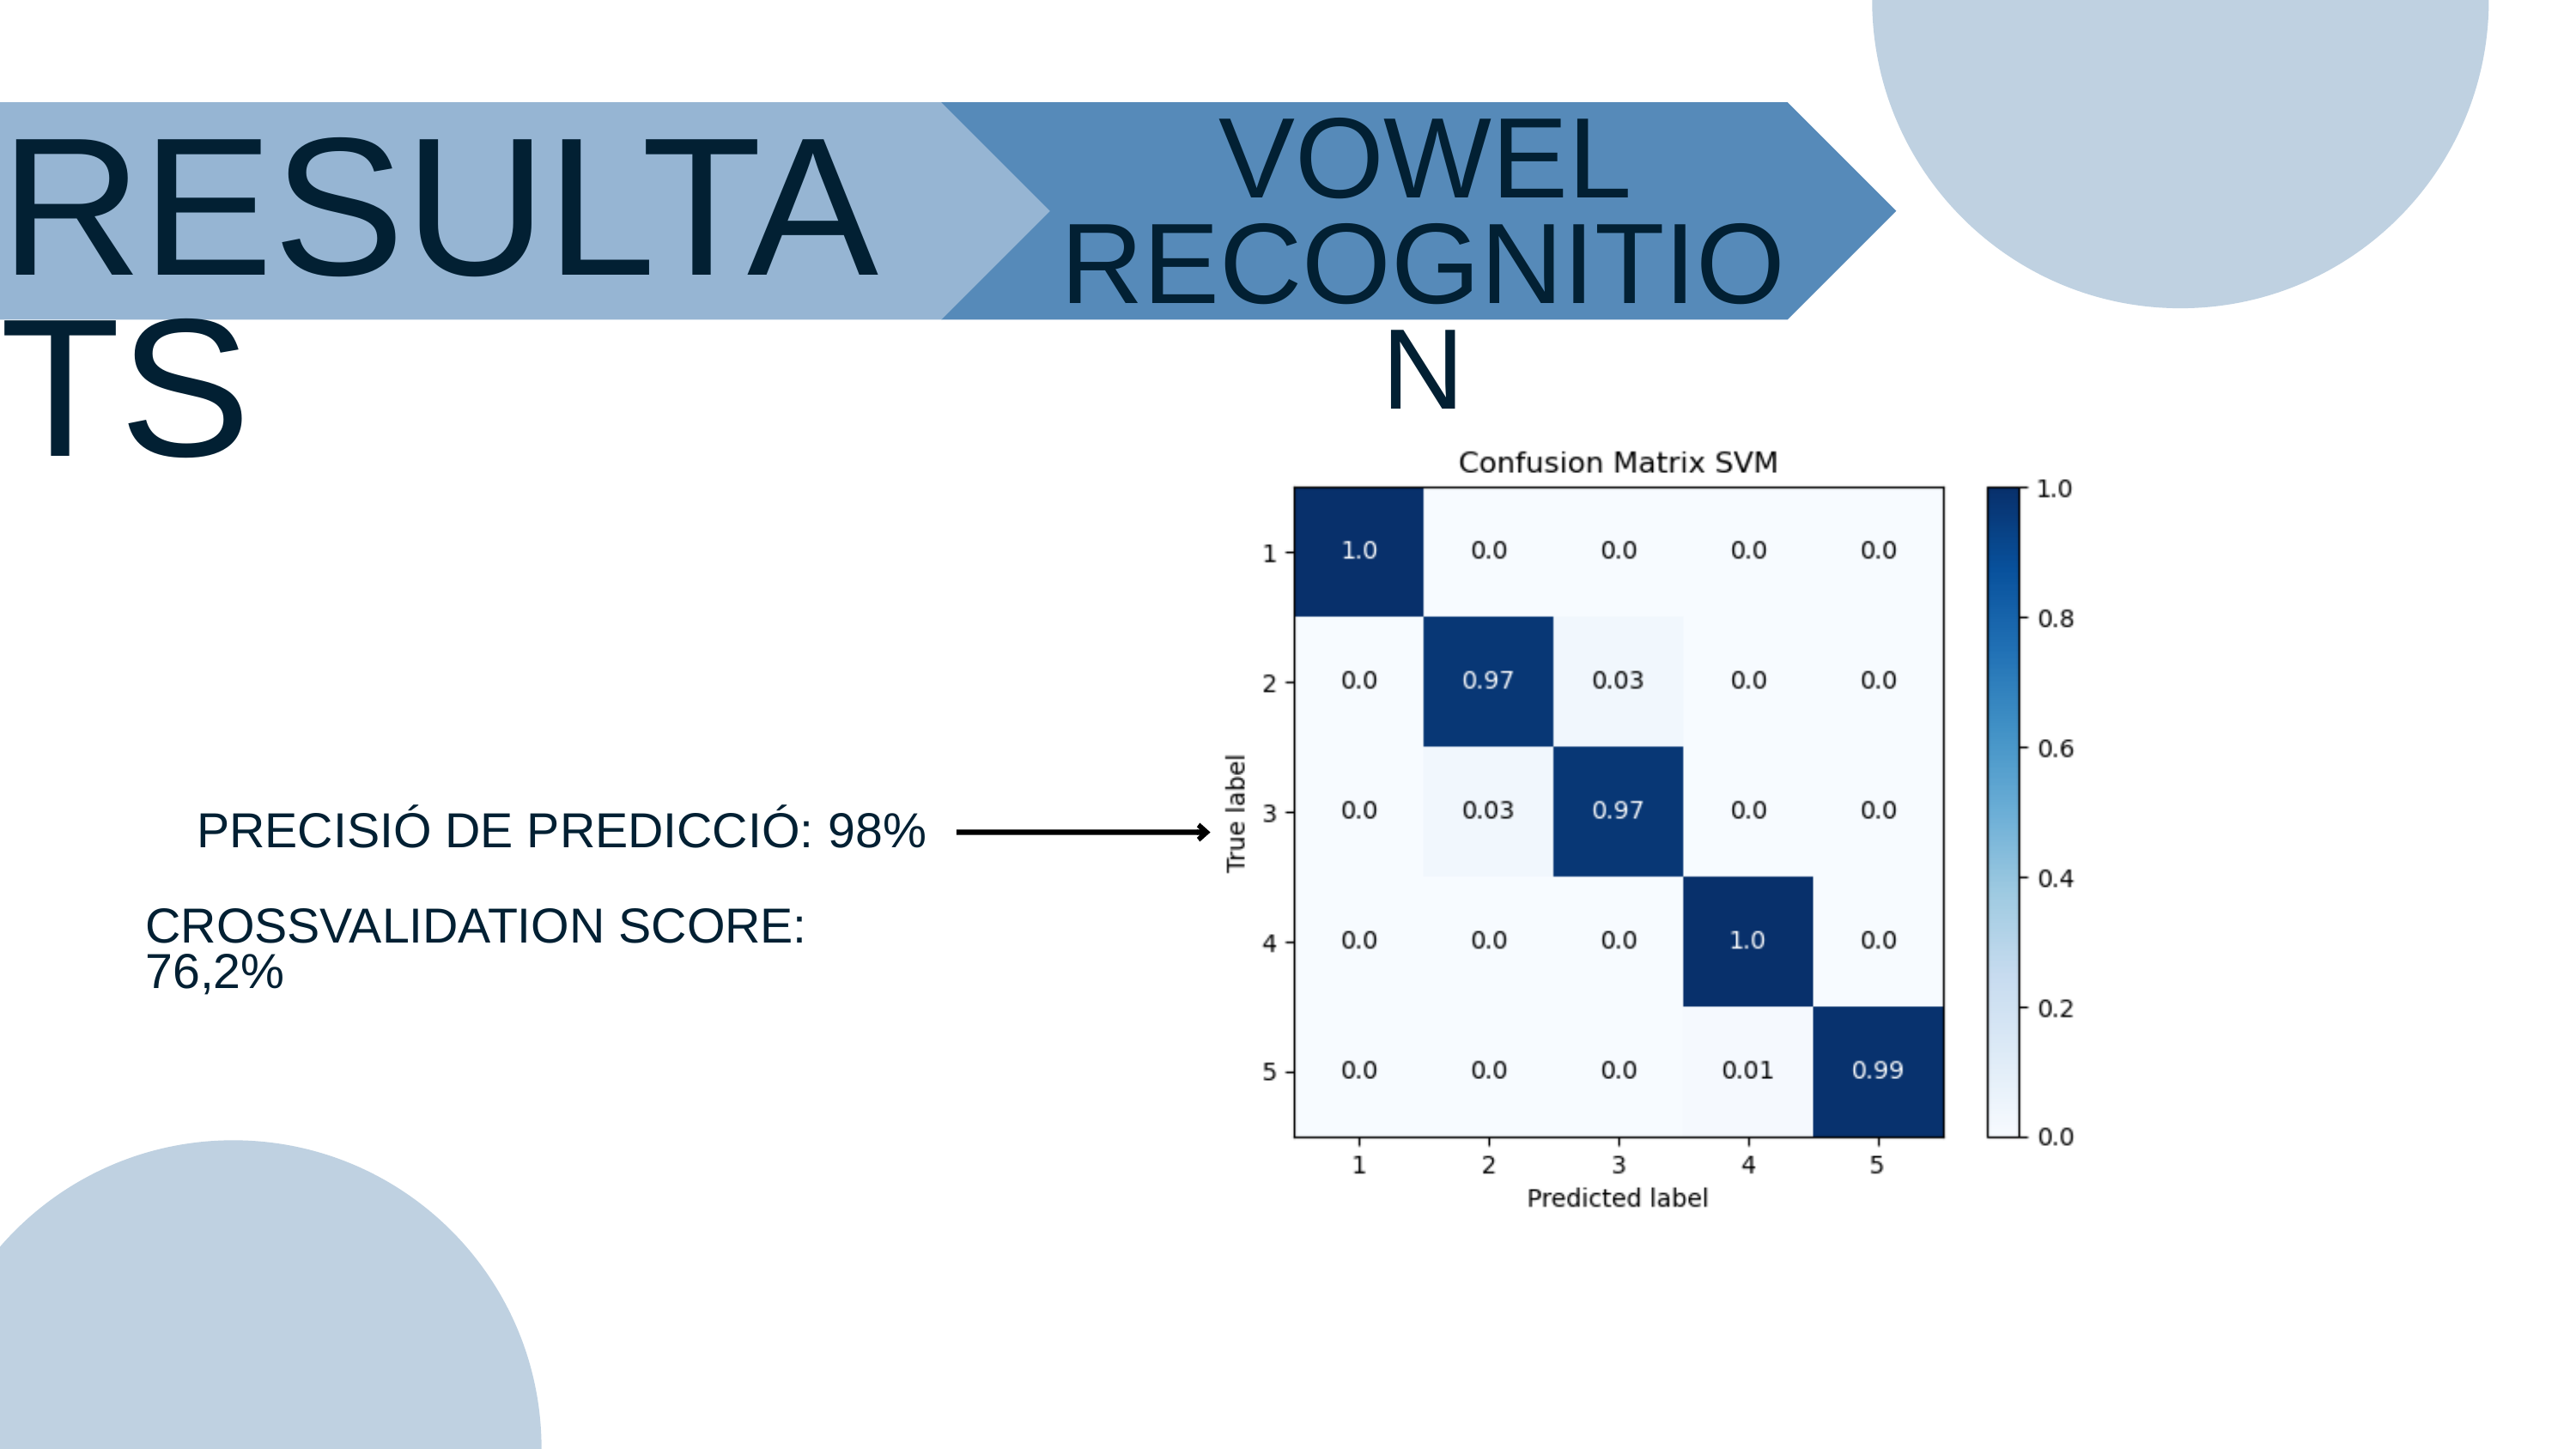

VOWEL RECOGNITION
RESULTATS

PRECISIÓ DE PREDICCIÓ: 98%

CROSSVALIDATION SCORE: 76,2%